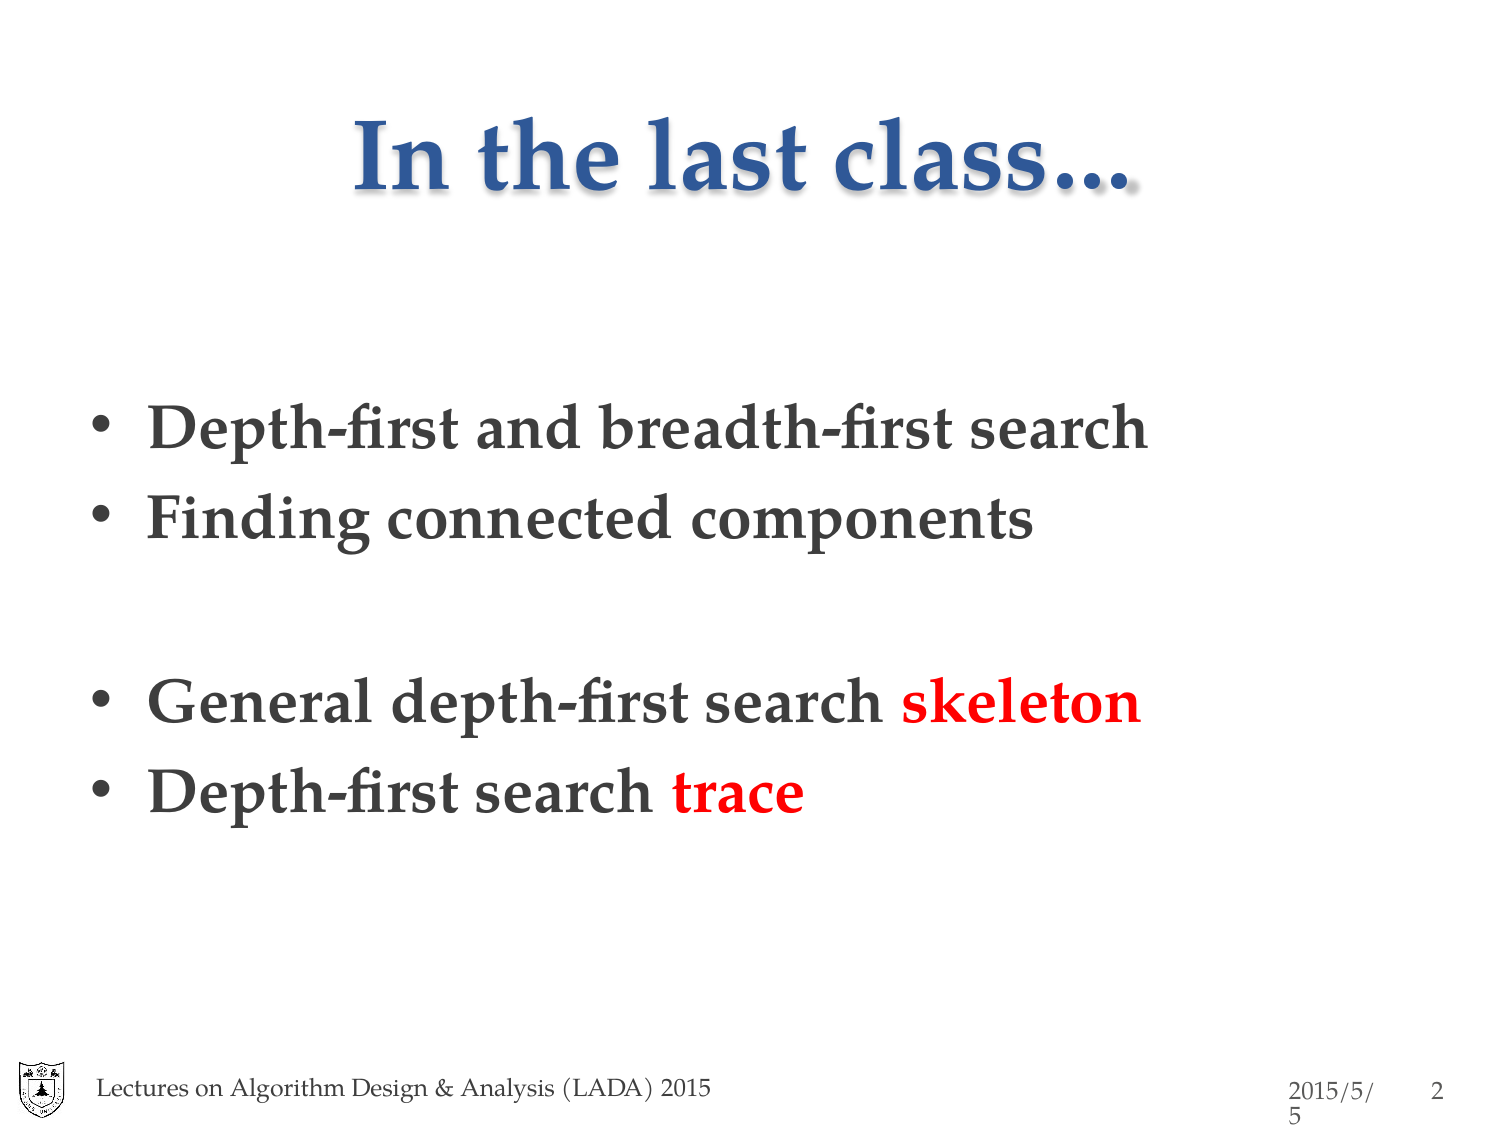

# In the last class…
Depth-first and breadth-first search
Finding connected components

General depth-first search skeleton
Depth-first search trace
Lectures on Algorithm Design & Analysis (LADA) 2015
2
2015/5/5